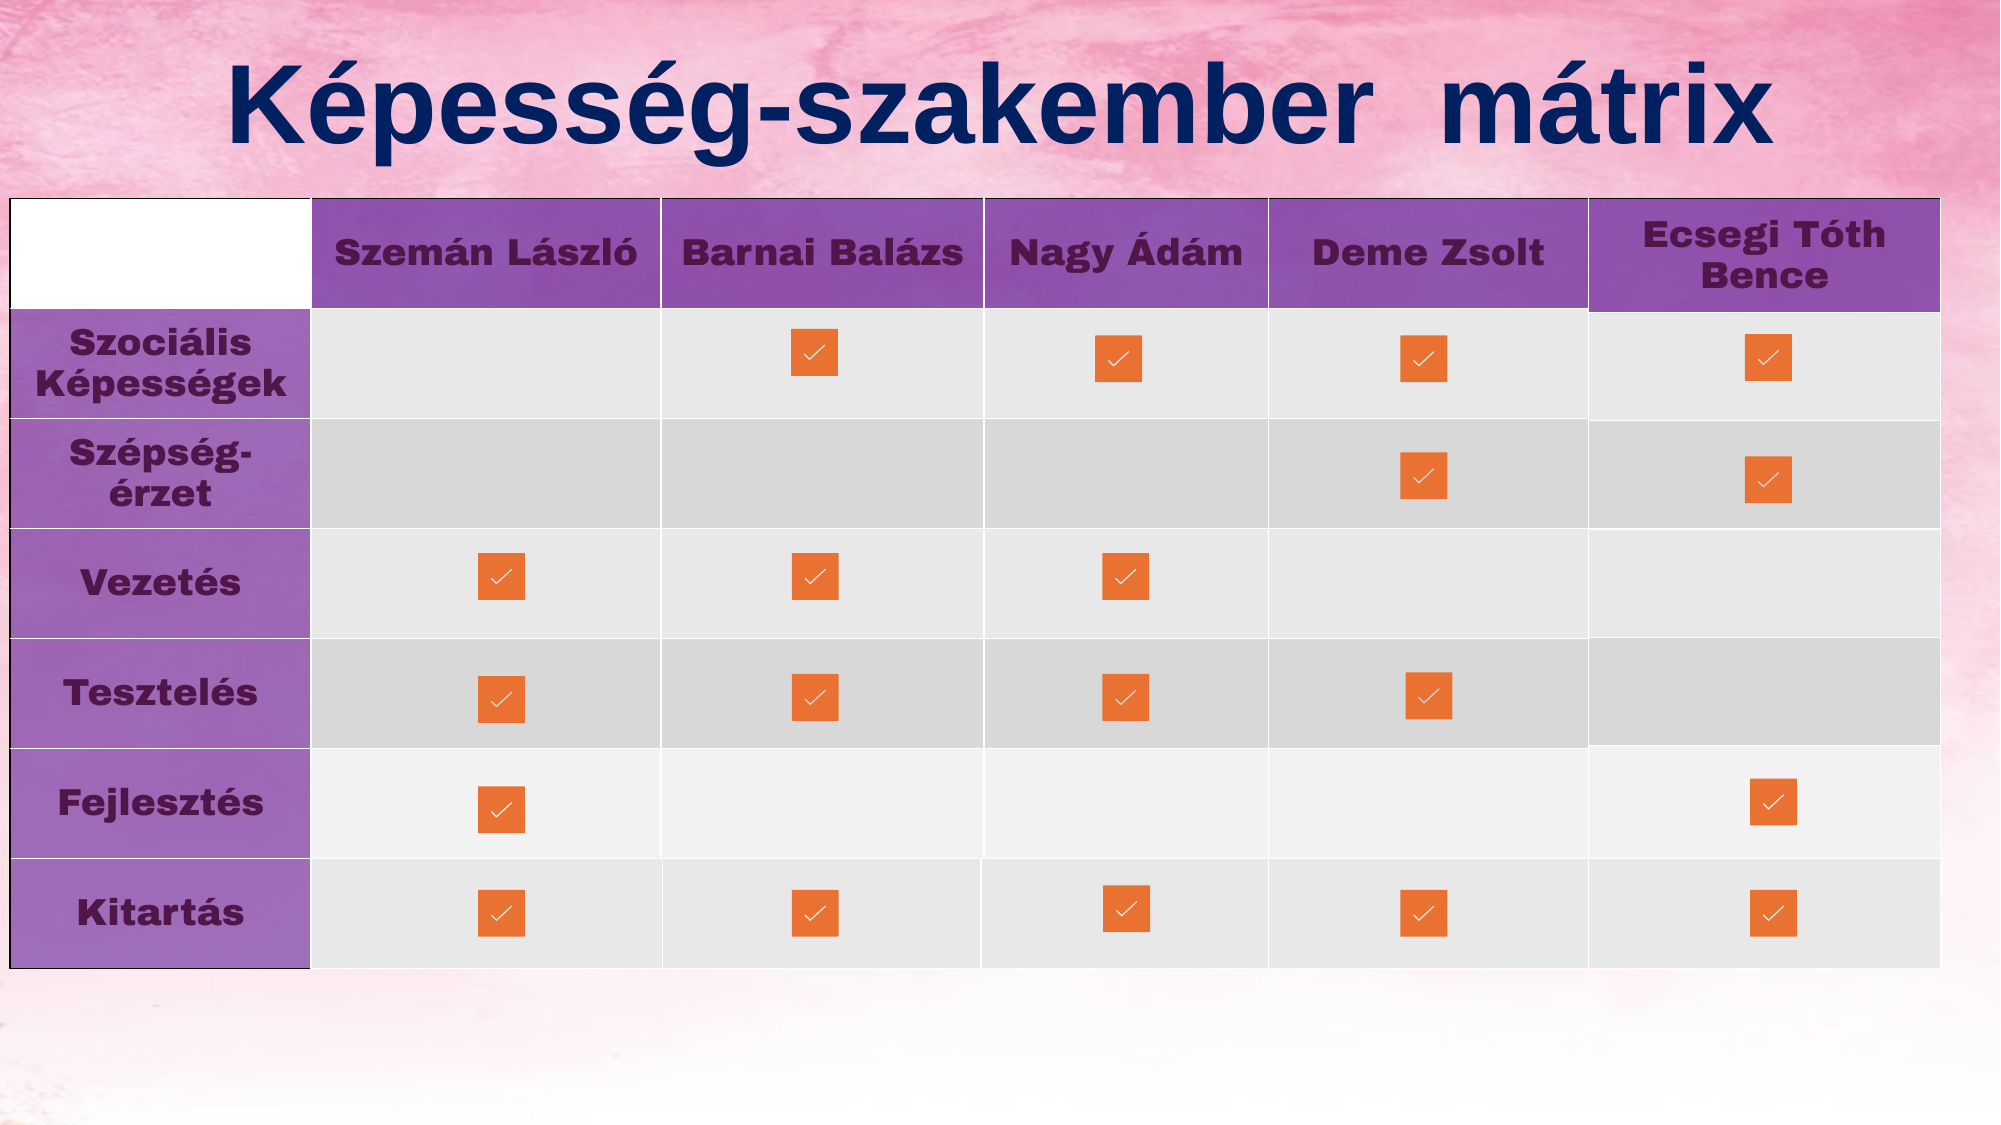

Képesség-szakember  mátrix
|  | Szemán László | Barnai Balázs | Nagy Ádám | Deme Zsolt |
| --- | --- | --- | --- | --- |
| Szociális Képességek |  |  |  |  |
| Szépség-érzet |  |  |  |  |
| Vezetés |  |  |  |  |
| Tesztelés |  |  |  |  |
| Fejlesztés |  |  |  |  |
| Ecsegi Tóth Bence |
| --- |
|  |
|  |
|  |
|  |
|  |

| Kitartás |
| --- |
|  |  |  |  |  |
| --- | --- | --- | --- | --- |